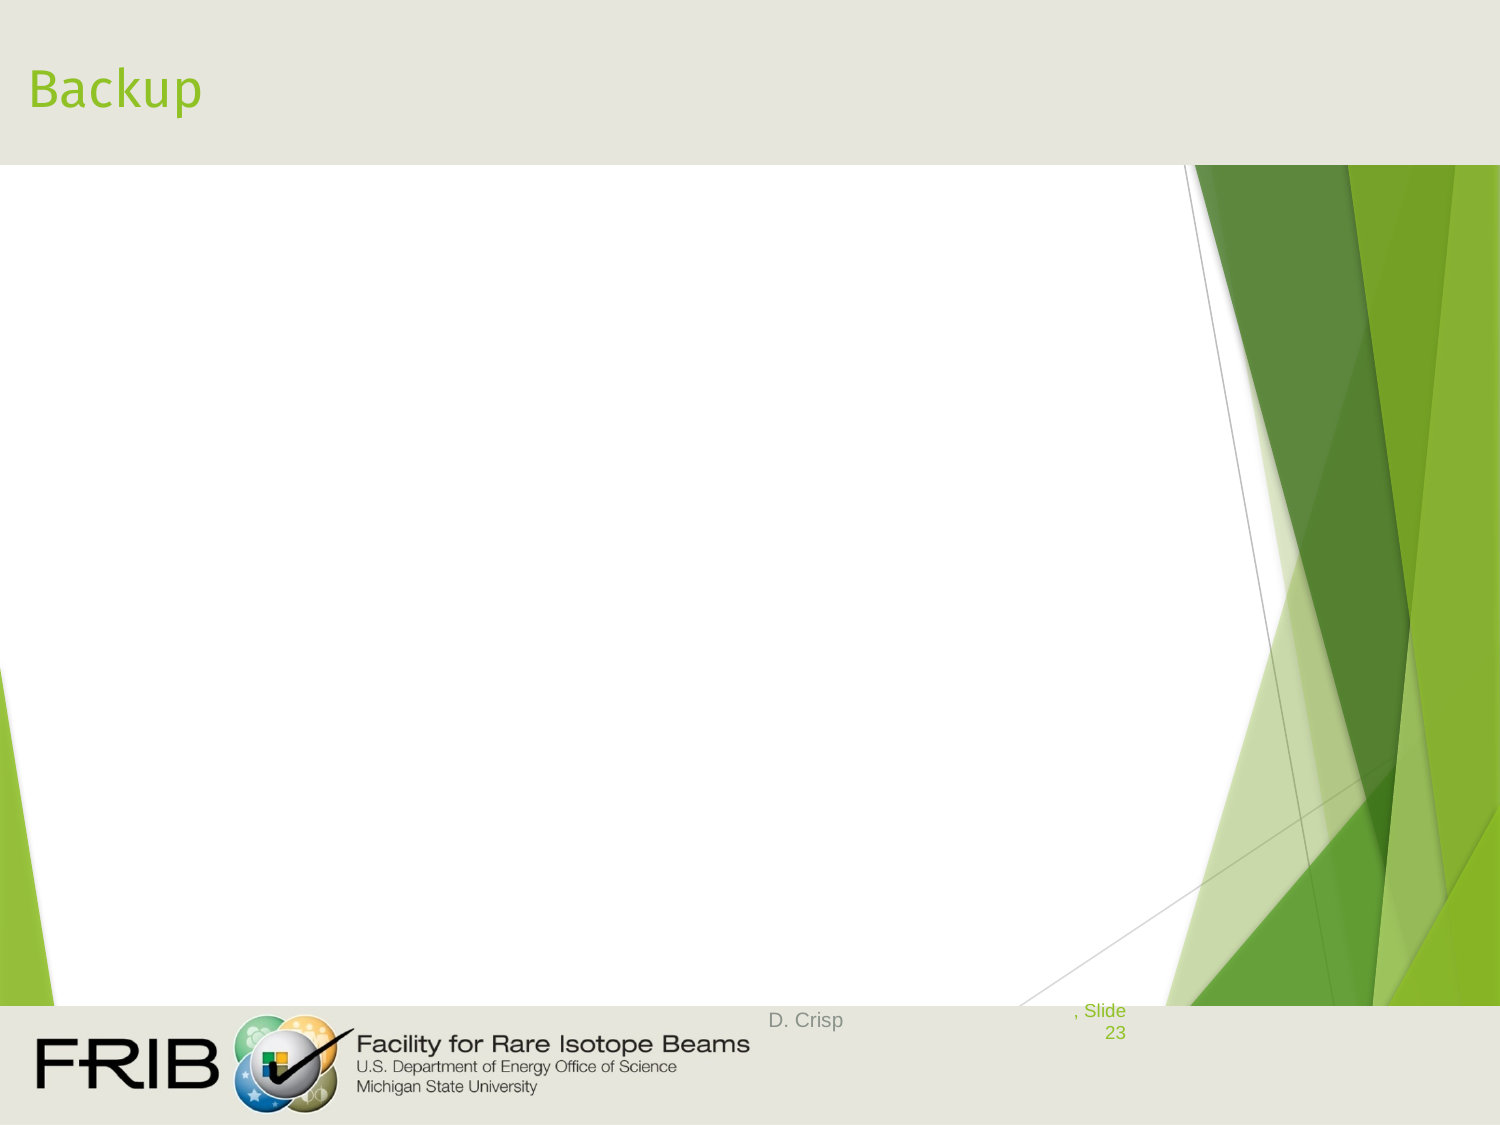

# Backup

D. Crisp
, Slide 23